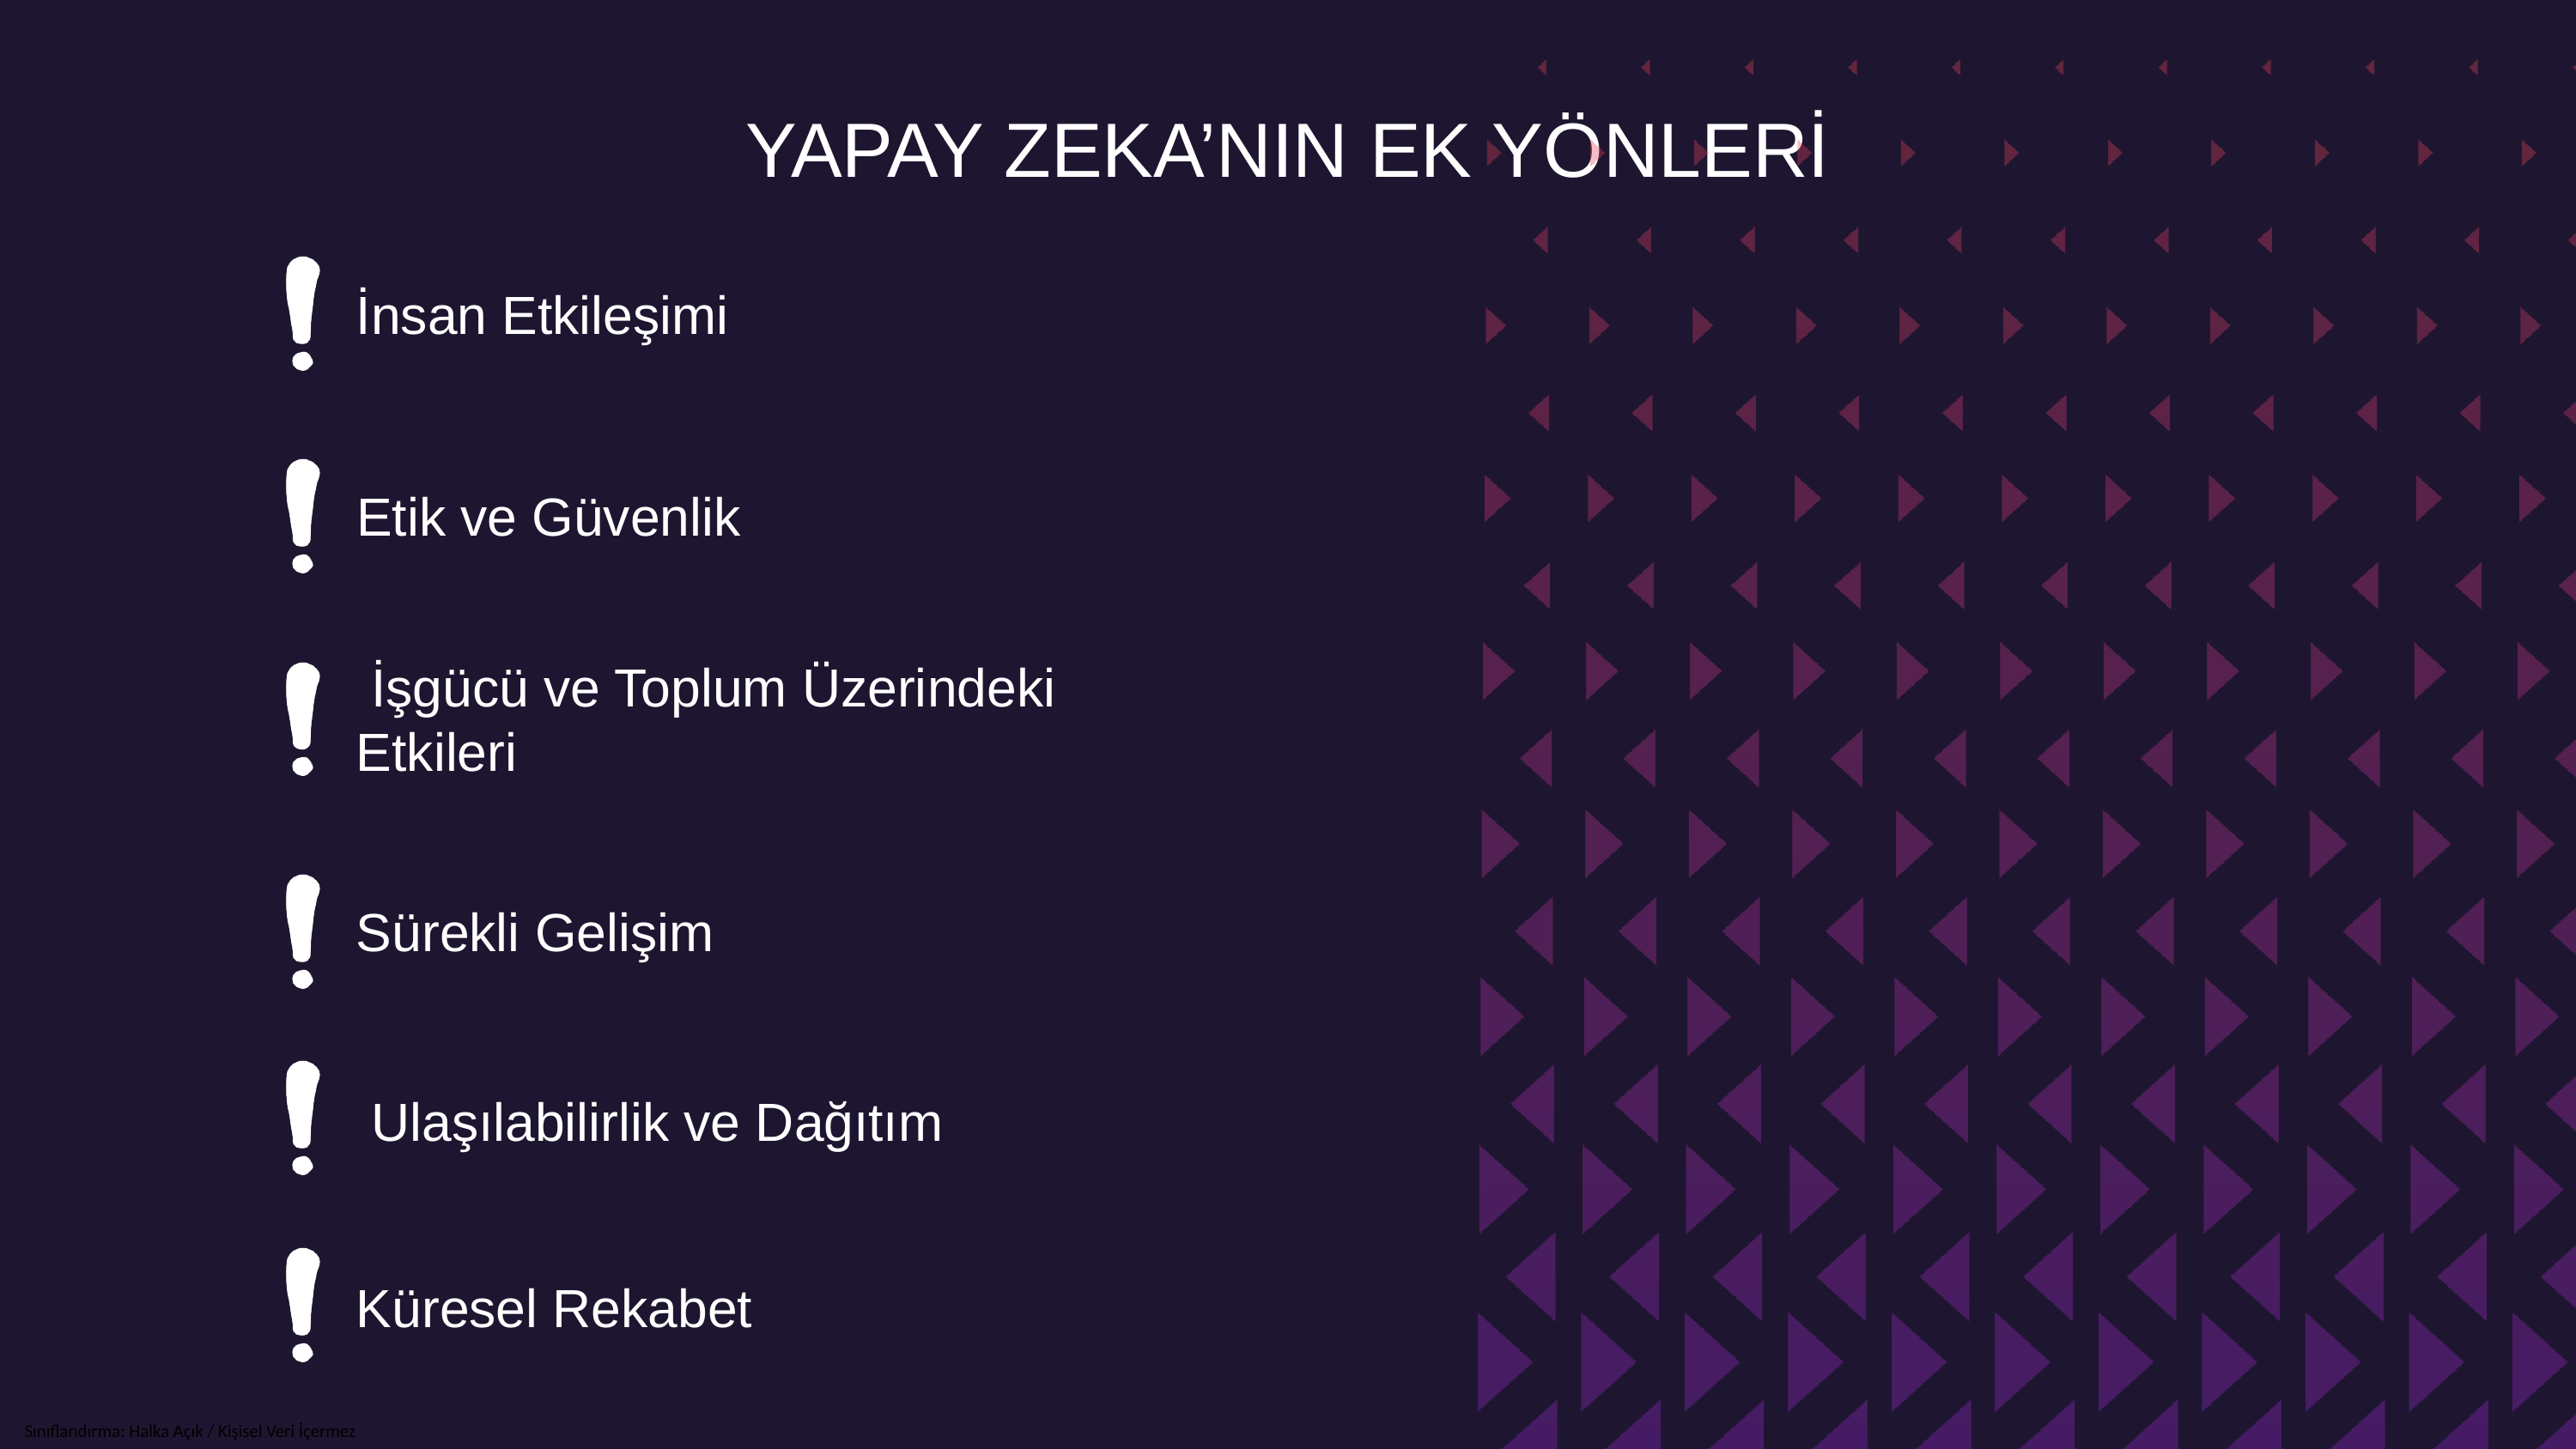

YAPAY ZEKA’NIN EK YÖNLERİ

İnsan Etkileşimi

Etik ve Güvenlik
 İşgücü ve Toplum Üzerindeki Etkileri

Sürekli Gelişim

 Ulaşılabilirlik ve Dağıtım

Küresel Rekabet